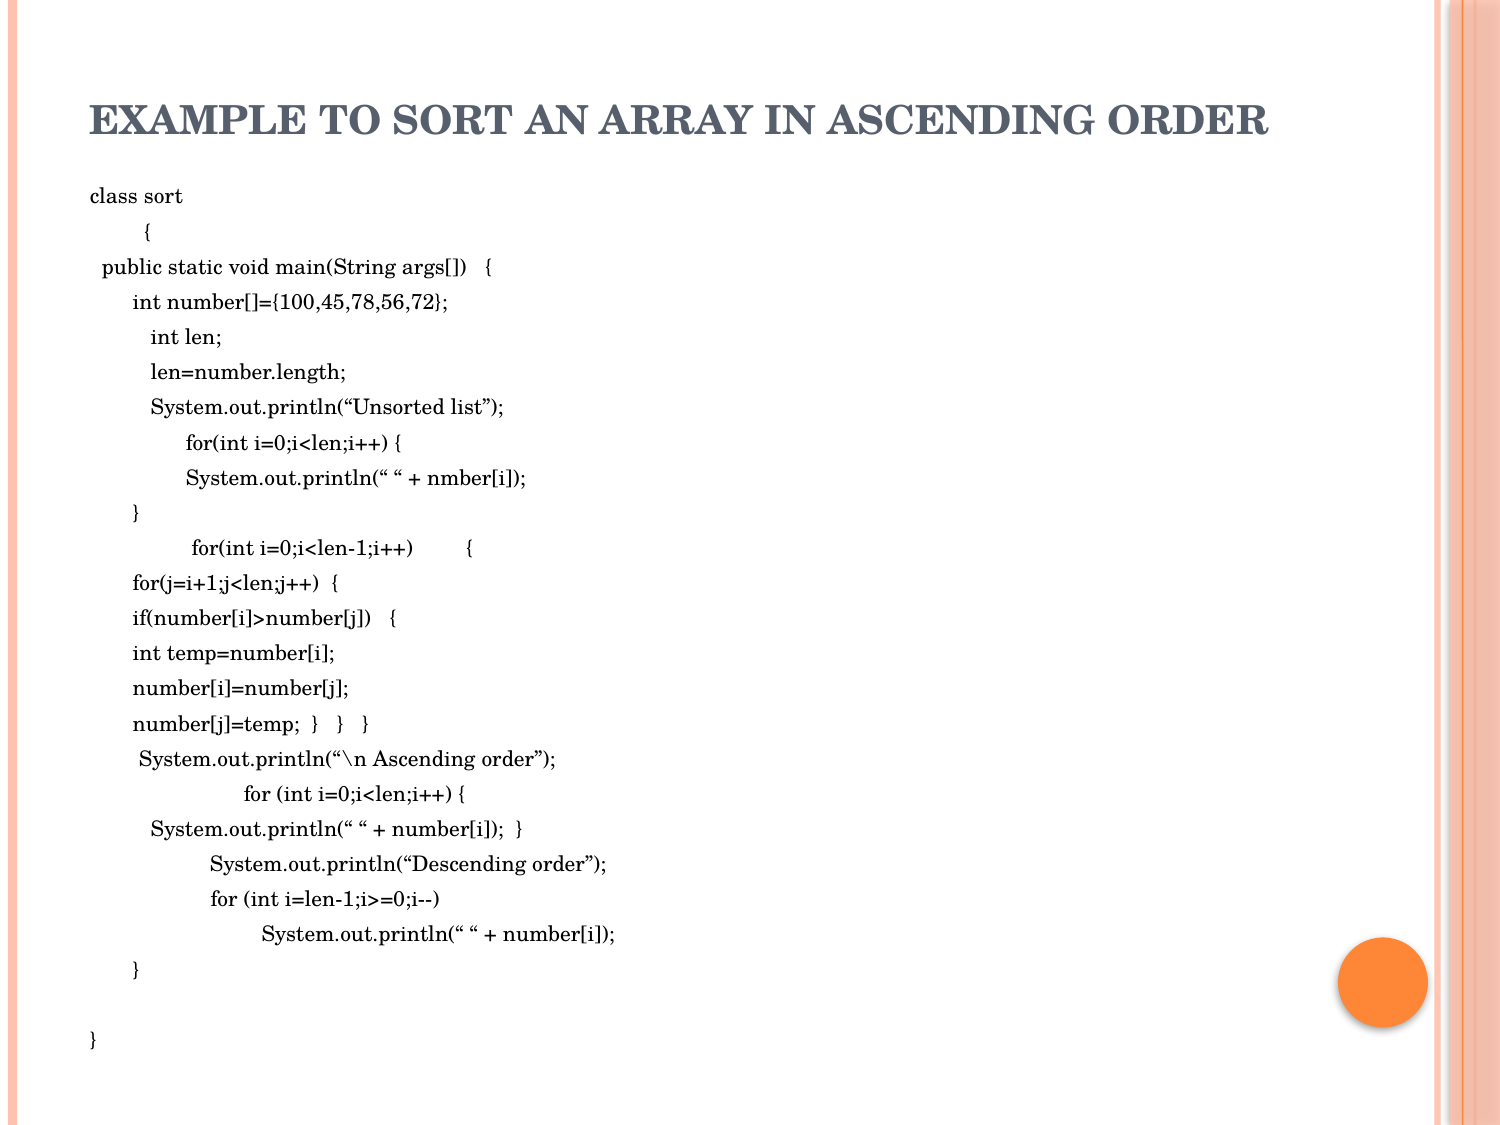

# Example to sort an array in ascending order
class sort
         {
  public static void main(String args[])   {
	int number[]={100,45,78,56,72};
	   int len;
	   len=number.length;
	   System.out.println(“Unsorted list”);
                for(int i=0;i<len;i++) {
                System.out.println(“ “ + nmber[i]);
		}
                 for(int i=0;i<len-1;i++)	{
		for(j=i+1;j<len;j++)  {
			if(number[i]>number[j])   {
				int temp=number[i];
				number[i]=number[j];
				number[j]=temp;  }   }   }
		 System.out.println(“\n Ascending order”);
          	for (int i=0;i<len;i++) {
		   System.out.println(“ “ + number[i]);  }
                    System.out.println(“Descending order”);
	             for (int i=len-1;i>=0;i--)
	      	   System.out.println(“ “ + number[i]);
	}

}